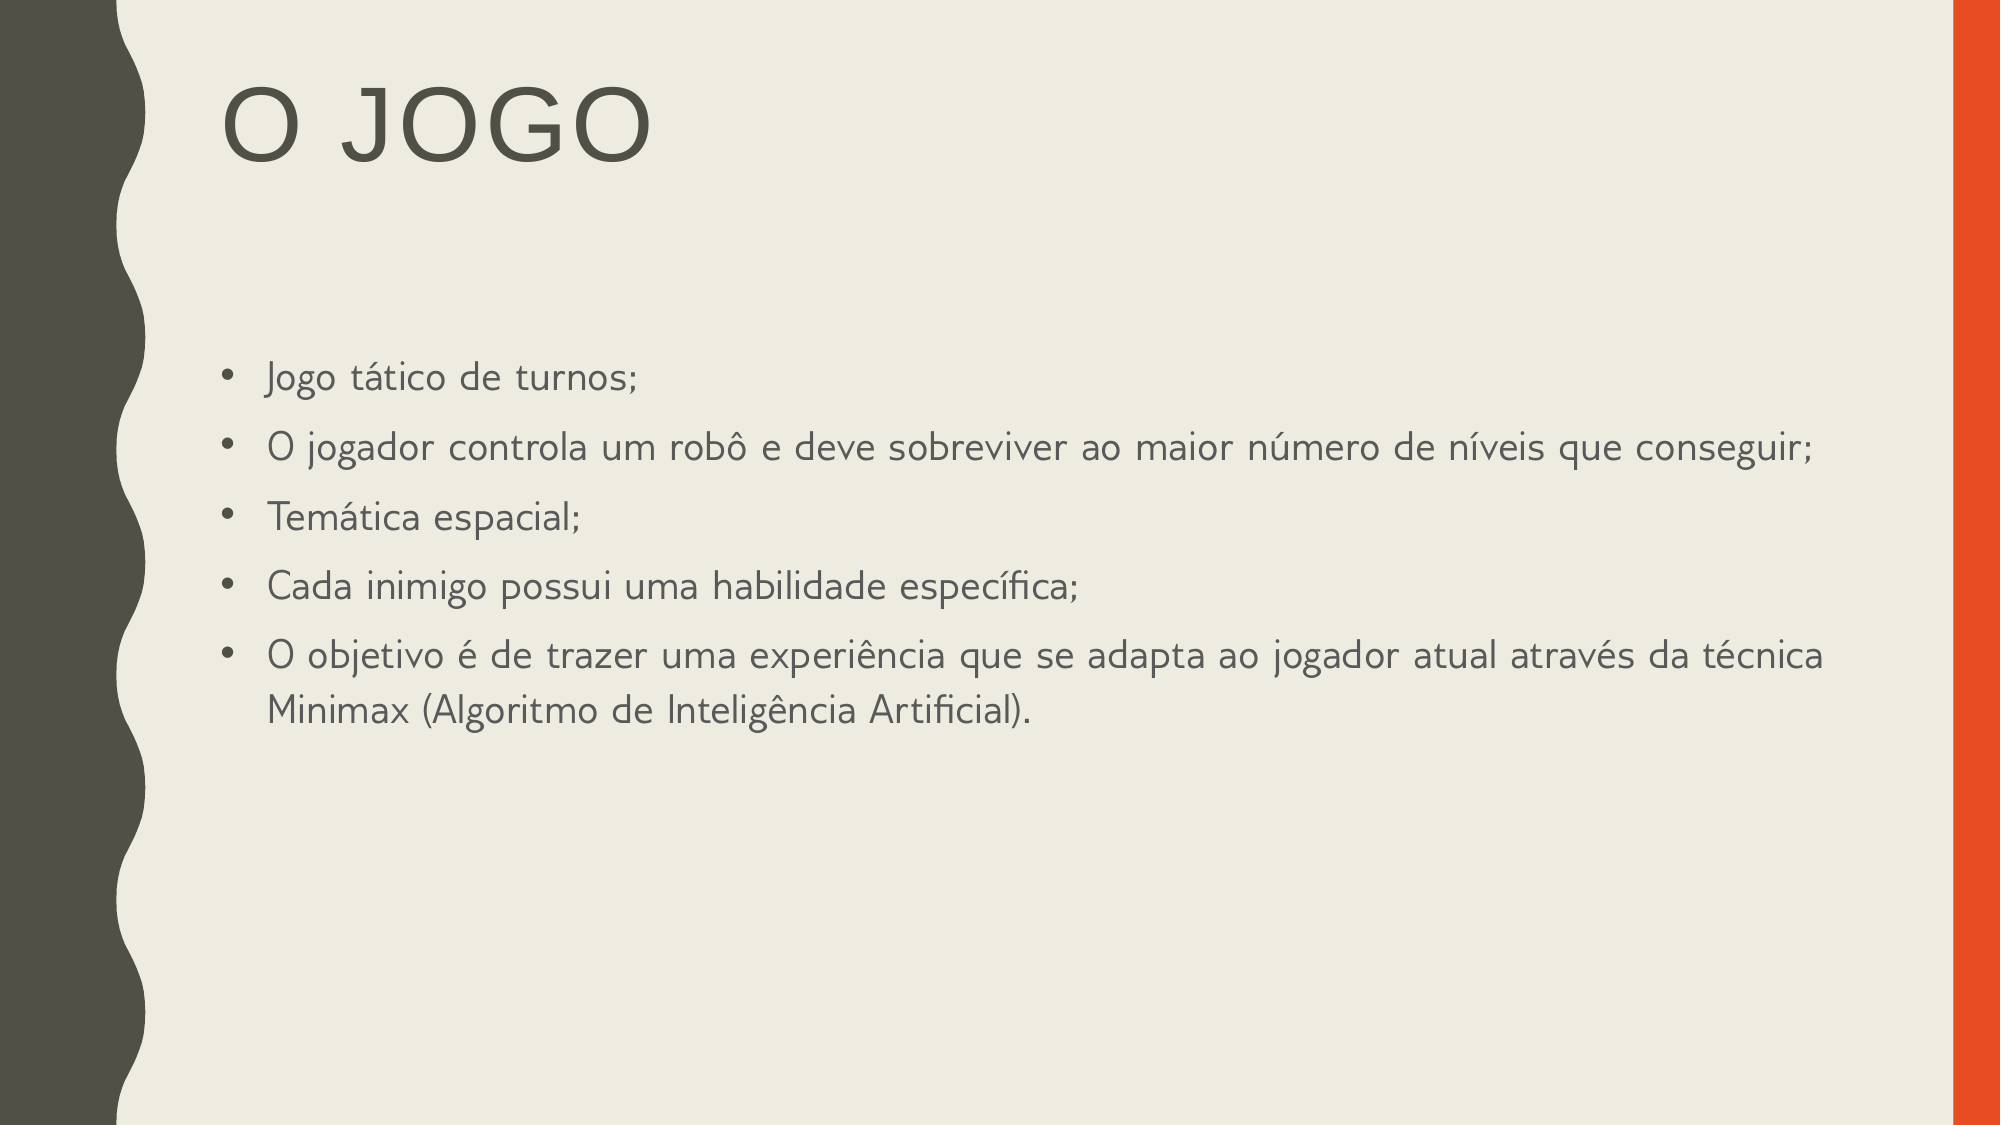

# O jogo
Jogo tático de turnos;
O jogador controla um robô e deve sobreviver ao maior número de níveis que conseguir;
Temática espacial;
Cada inimigo possui uma habilidade específica;
O objetivo é de trazer uma experiência que se adapta ao jogador atual através da técnica Minimax (Algoritmo de Inteligência Artificial).